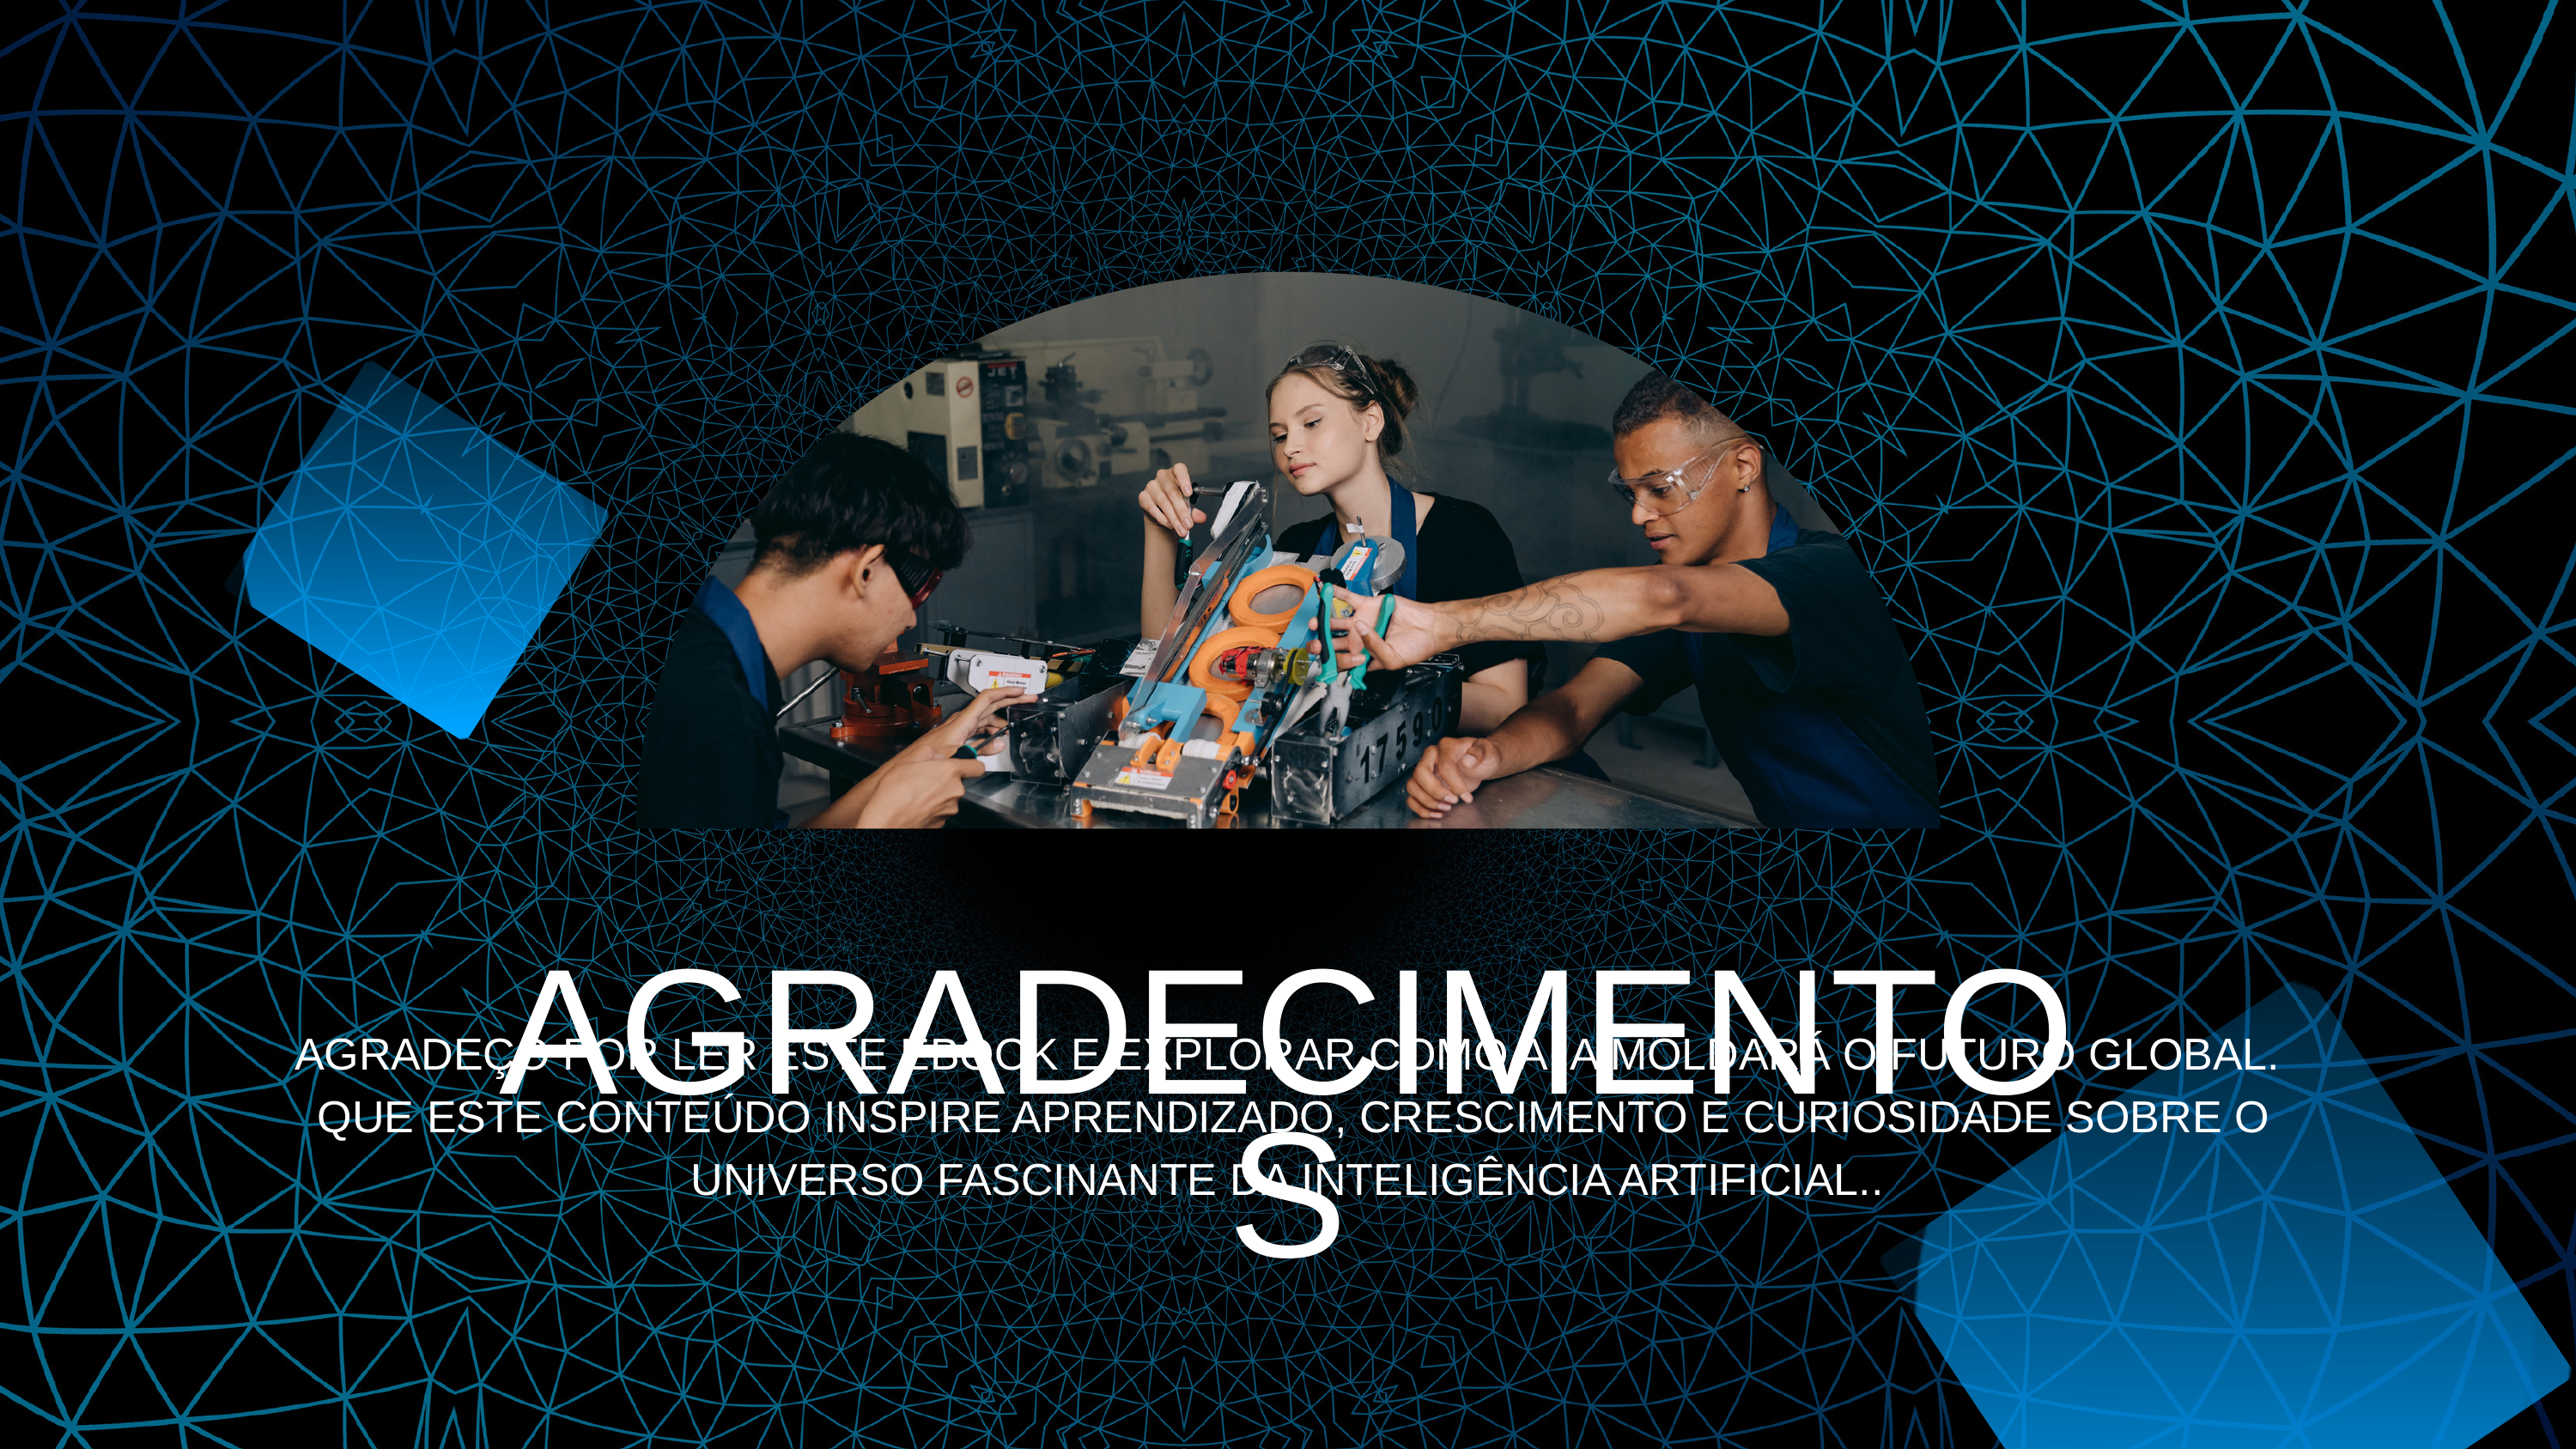

AGRADECIMENTOS
AGRADEÇO POR LER ESTE EBOOK E EXPLORAR COMO A IA MOLDARÁ O FUTURO GLOBAL.
 QUE ESTE CONTEÚDO INSPIRE APRENDIZADO, CRESCIMENTO E CURIOSIDADE SOBRE O UNIVERSO FASCINANTE DA INTELIGÊNCIA ARTIFICIAL..